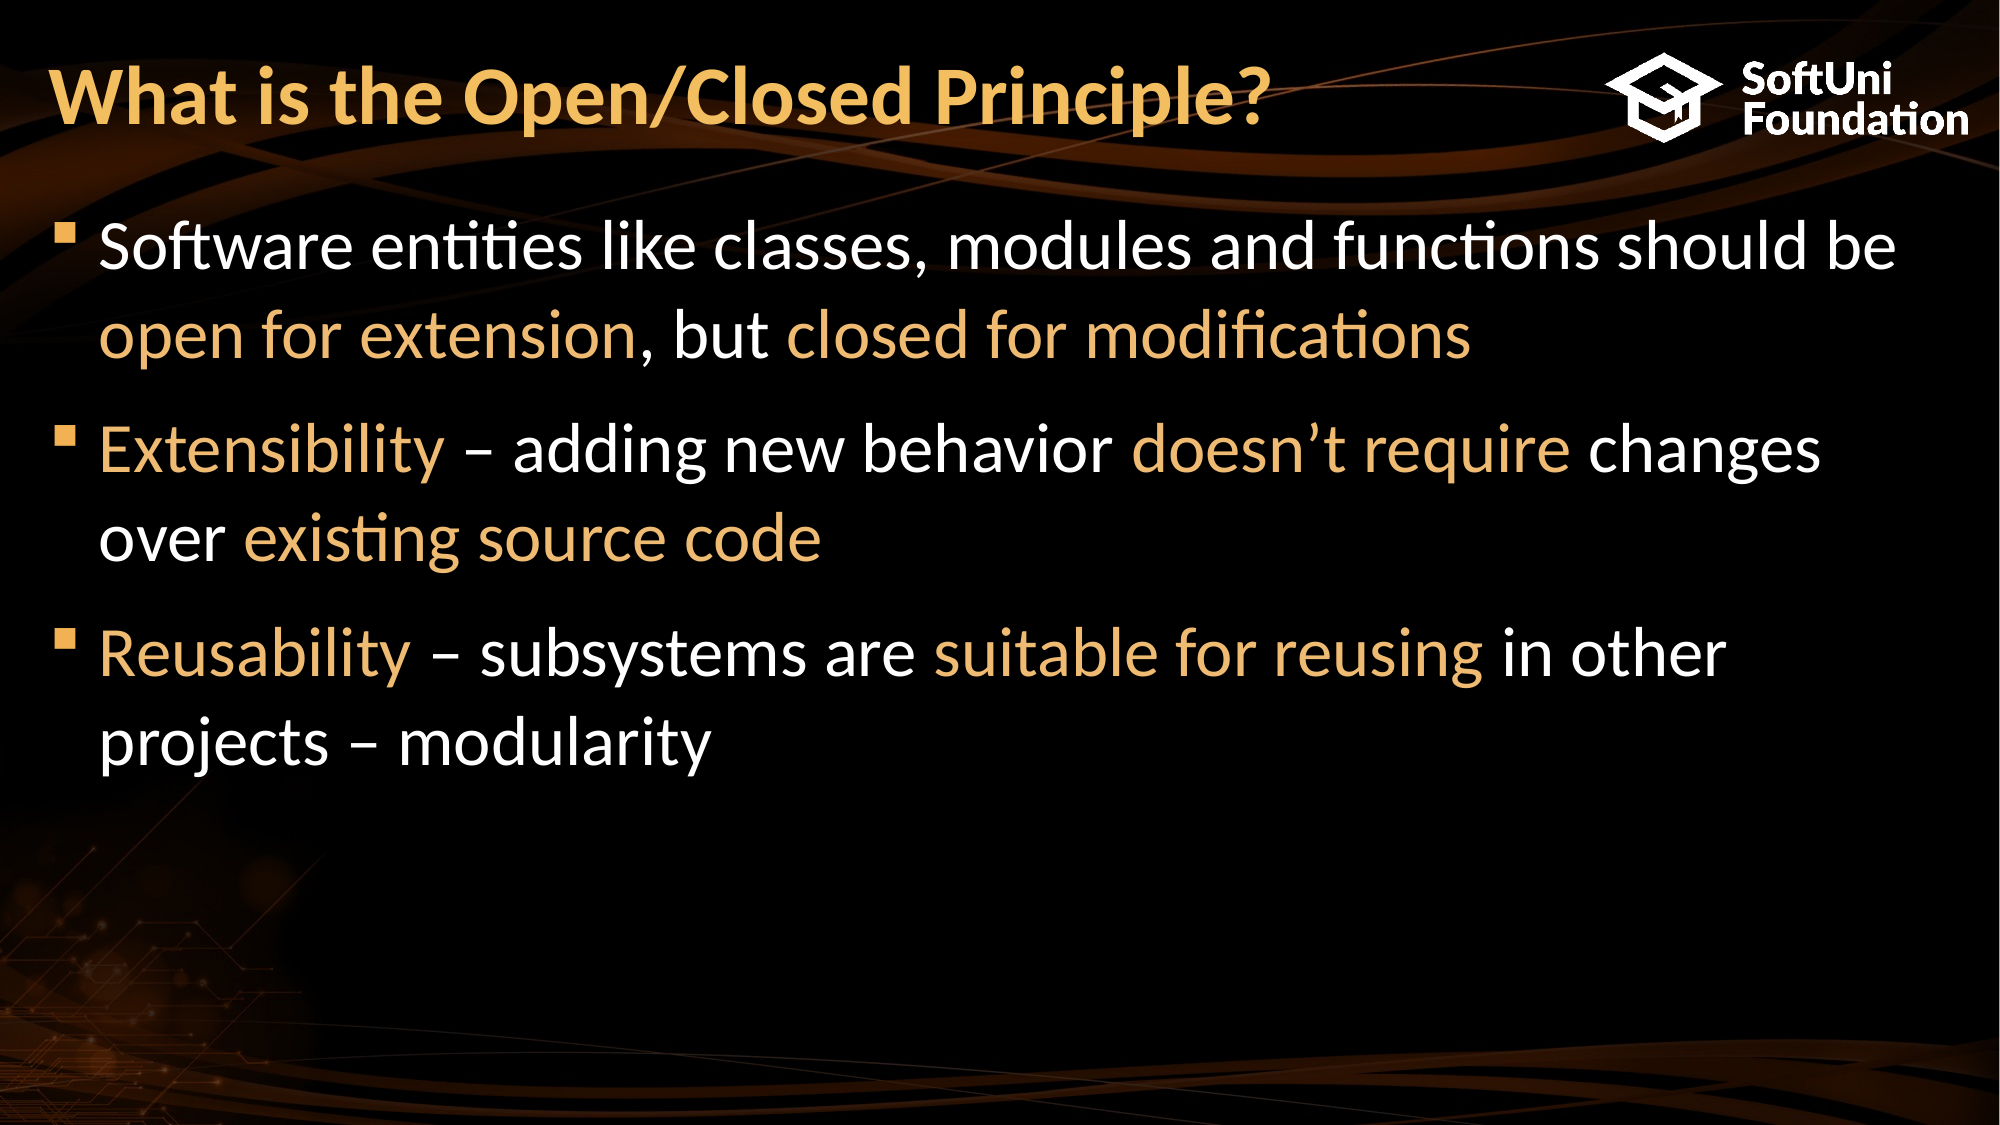

# What is the Open/Closed Principle?
Software entities like classes, modules and functions should be open for extension, but closed for modifications
Extensibility – adding new behavior doesn’t require changes over existing source code
Reusability – subsystems are suitable for reusing in other projects – modularity